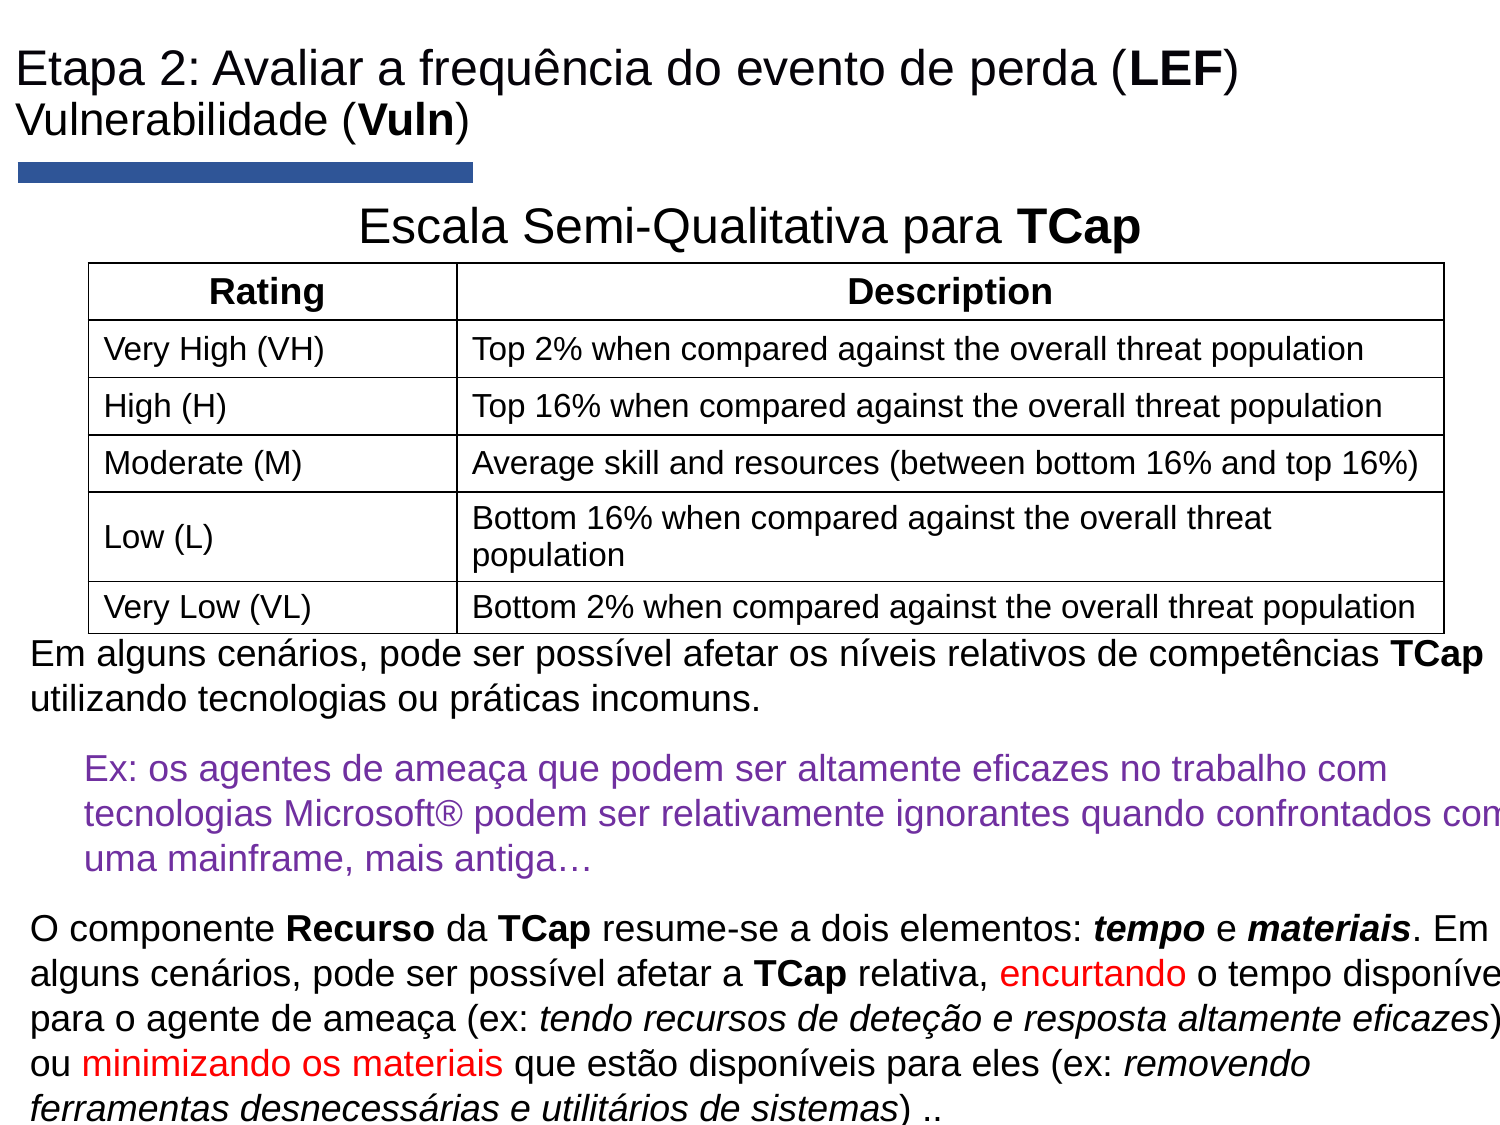

# Etapa 2: Avaliar a frequência do evento de perda (LEF) Vulnerabilidade (Vuln)
Escala Semi-Qualitativa para TCap
| Rating | Description |
| --- | --- |
| Very High (VH) | Top 2% when compared against the overall threat population |
| High (H) | Top 16% when compared against the overall threat population |
| Moderate (M) | Average skill and resources (between bottom 16% and top 16%) |
| Low (L) | Bottom 16% when compared against the overall threat population |
| Very Low (VL) | Bottom 2% when compared against the overall threat population |
Em alguns cenários, pode ser possível afetar os níveis relativos de competências TCap utilizando tecnologias ou práticas incomuns.
Ex: os agentes de ameaça que podem ser altamente eficazes no trabalho com tecnologias Microsoft® podem ser relativamente ignorantes quando confrontados com uma mainframe, mais antiga…
O componente Recurso da TCap resume-se a dois elementos: tempo e materiais. Em alguns cenários, pode ser possível afetar a TCap relativa, encurtando o tempo disponível para o agente de ameaça (ex: tendo recursos de deteção e resposta altamente eficazes) ou minimizando os materiais que estão disponíveis para eles (ex: removendo ferramentas desnecessárias e utilitários de sistemas) ..